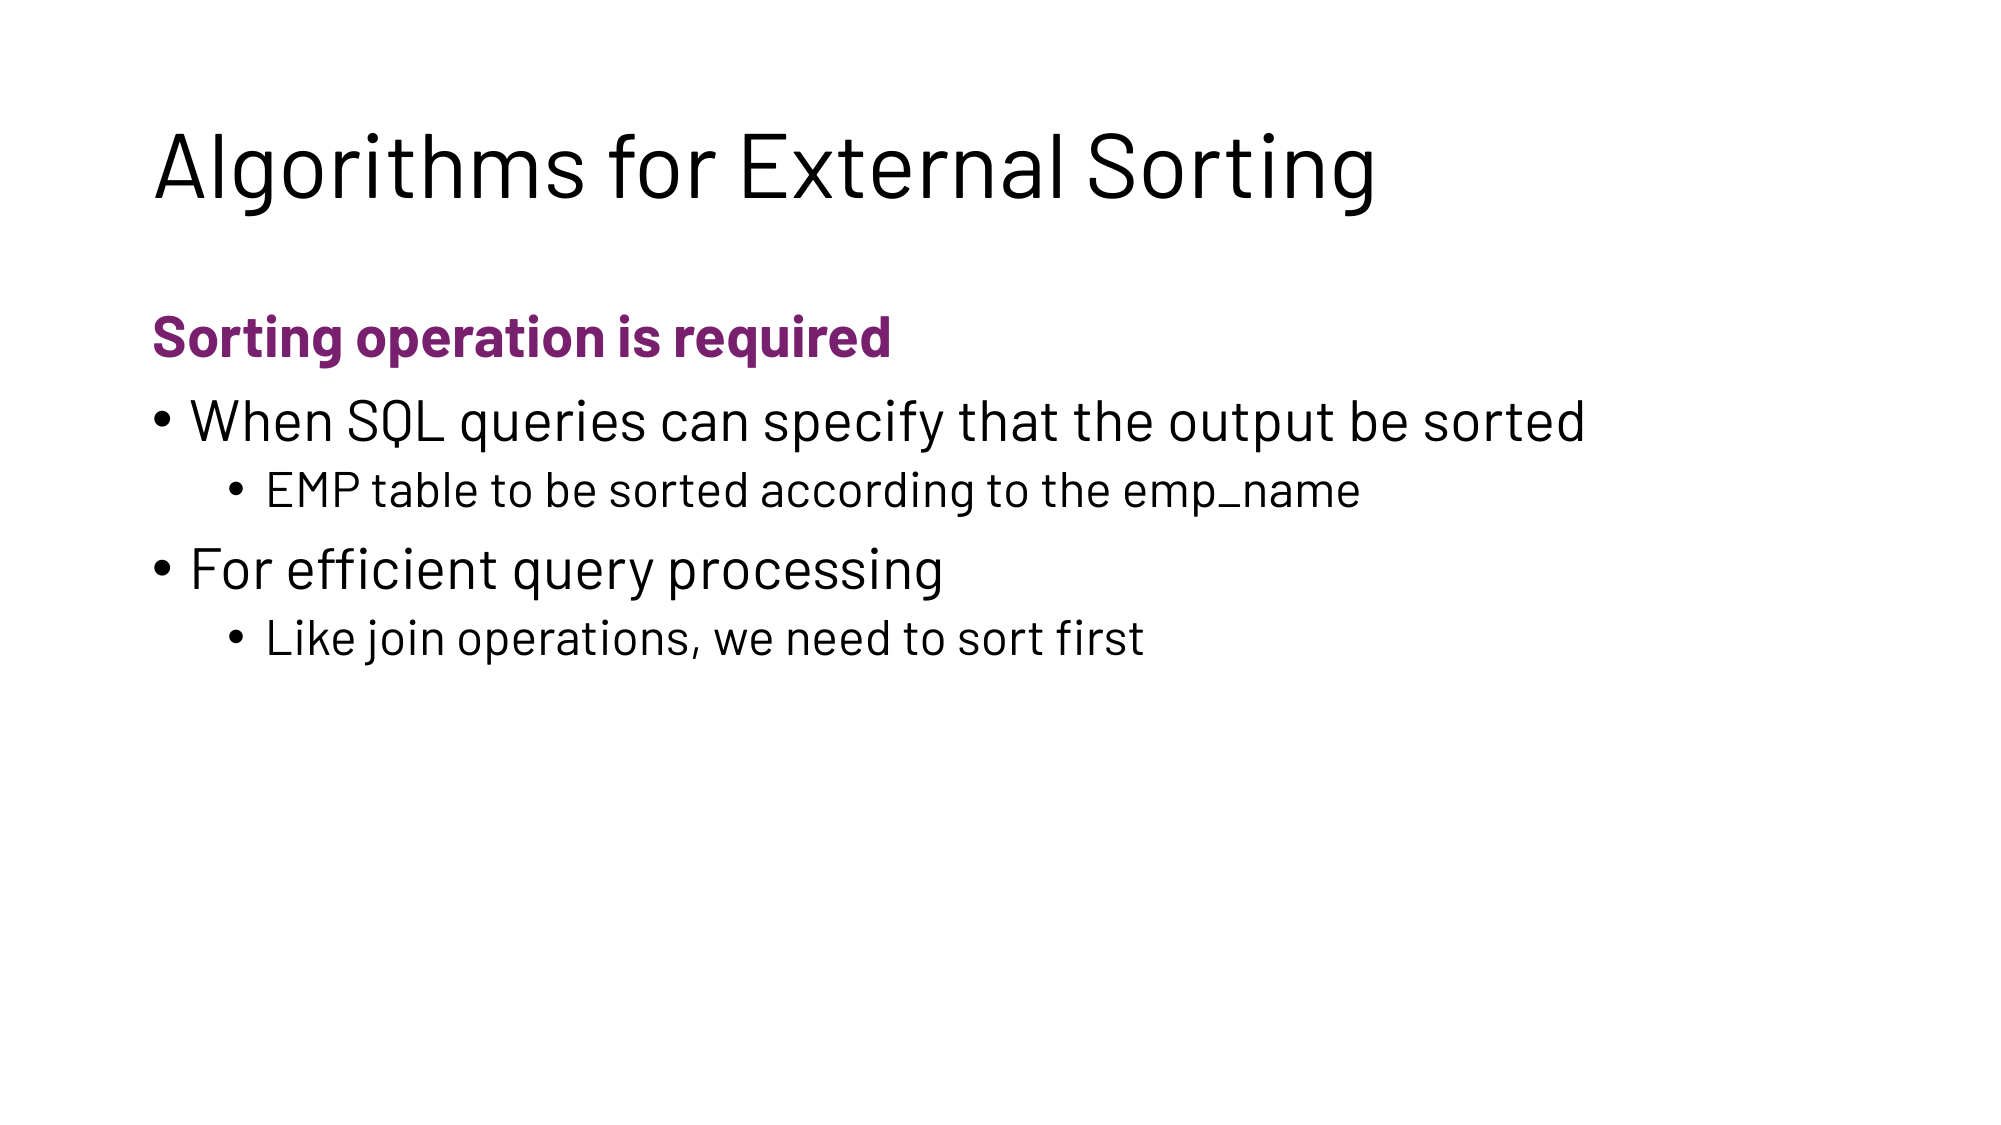

# Algorithms for External Sorting
Sorting operation is required
When SQL queries can specify that the output be sorted
EMP table to be sorted according to the emp_name
For efficient query processing
Like join operations, we need to sort first